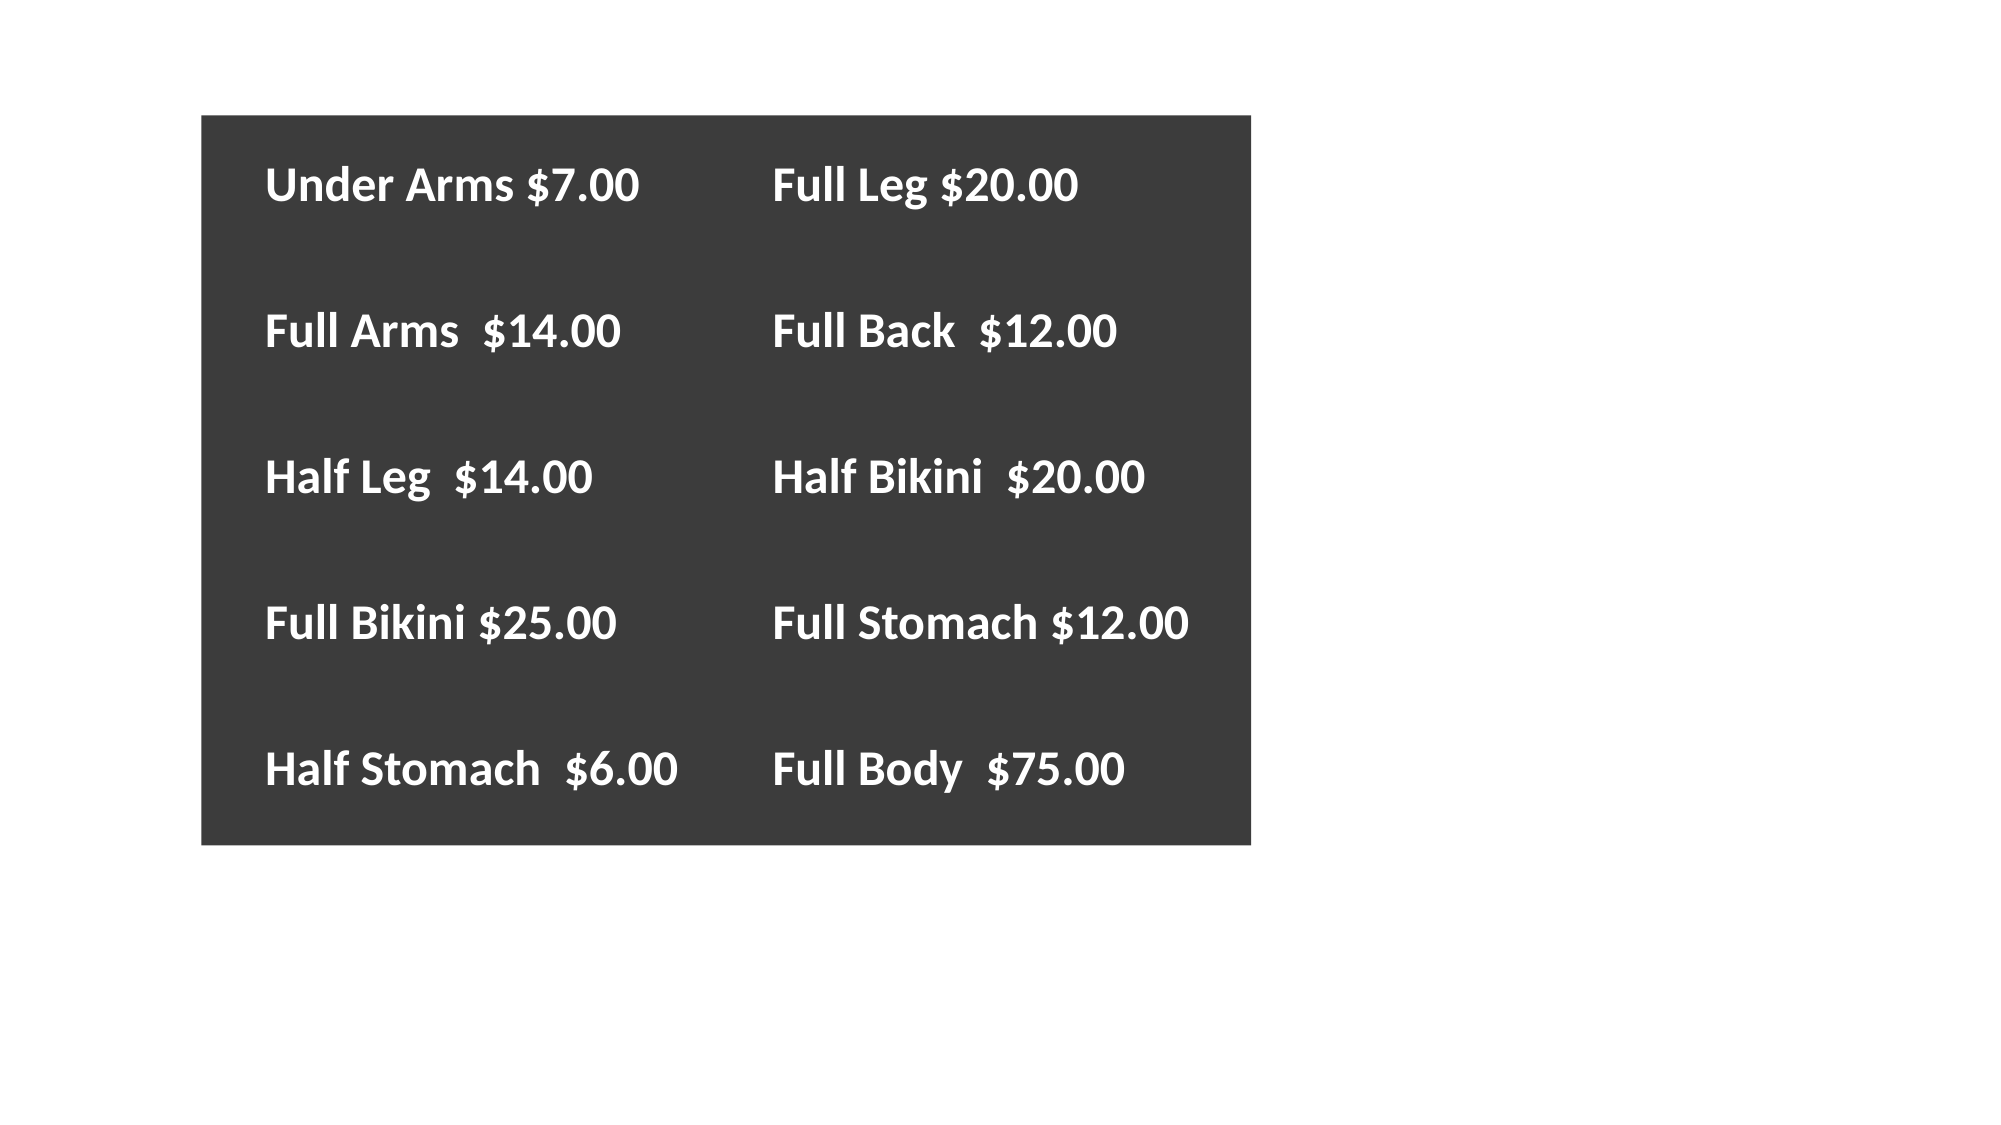

| Under Arms $7.00 |
| --- |
| Full Arms $14.00 |
| Half Leg $14.00 |
| Full Bikini $25.00 |
| Half Stomach $6.00 |
| Full Leg $20.00 |
| --- |
| Full Back $12.00 |
| Half Bikini $20.00 |
| Full Stomach $12.00 |
| Full Body $75.00 |